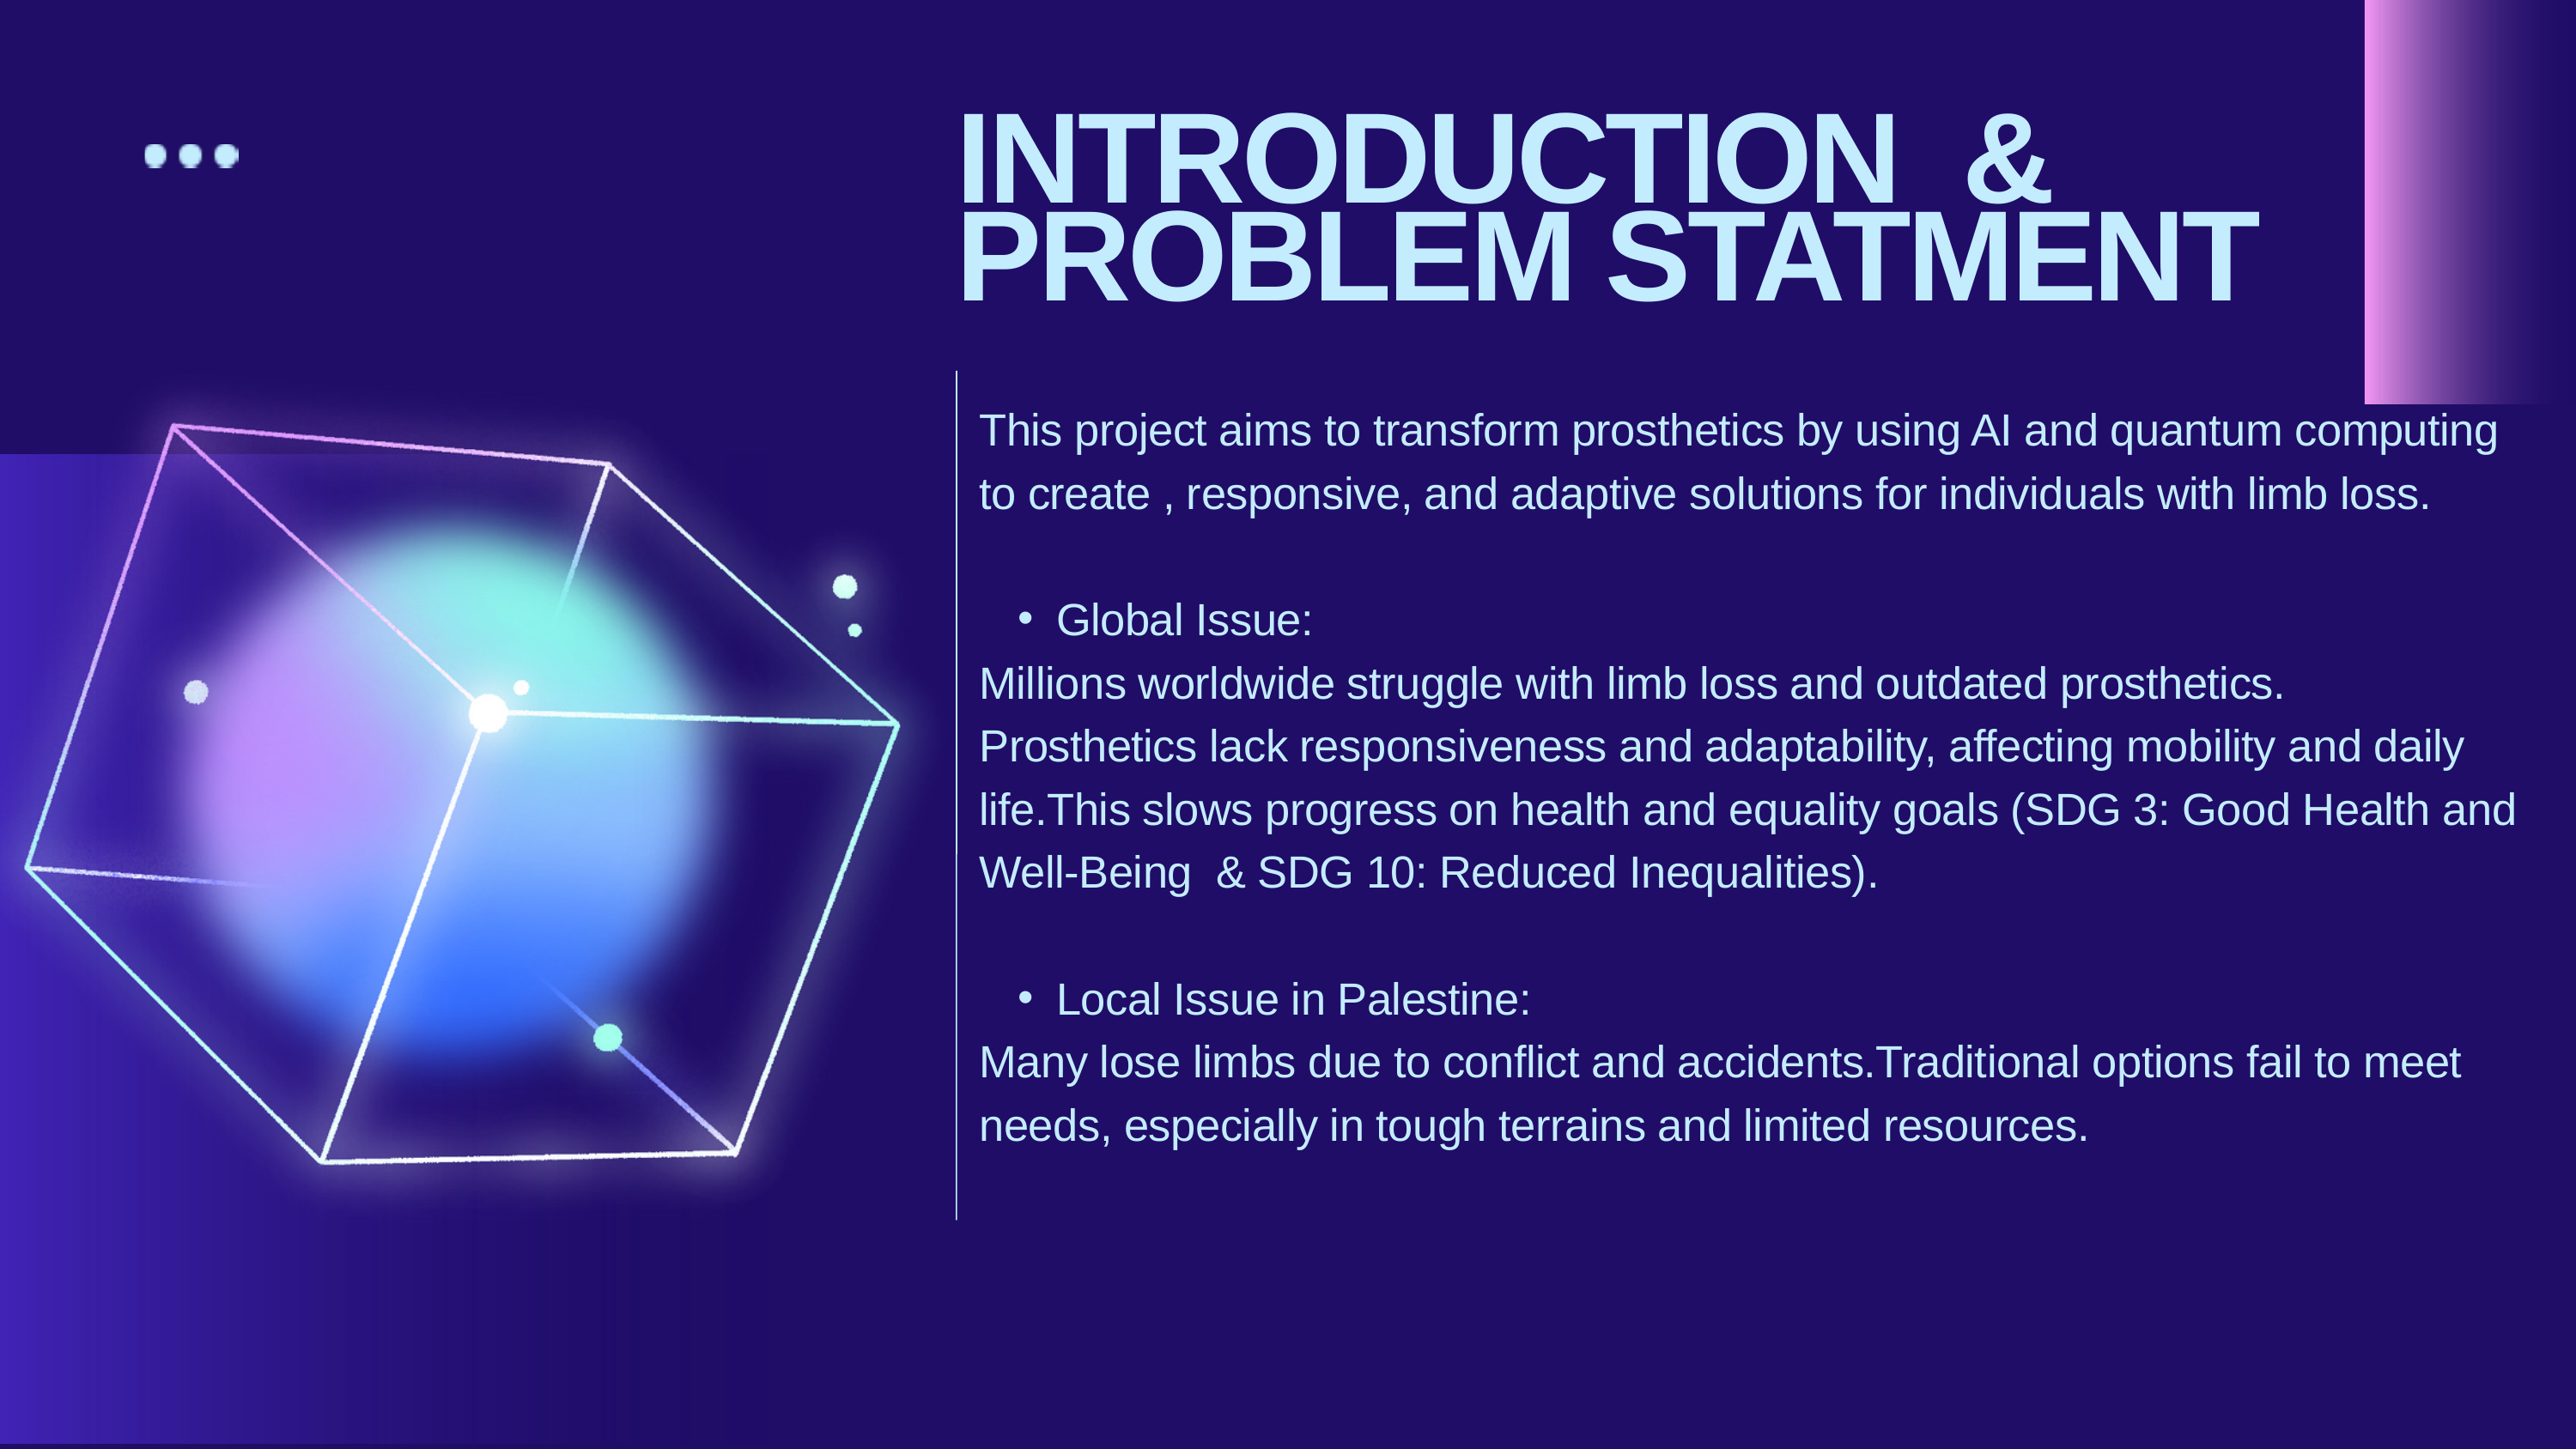

INTRODUCTION  & PROBLEM STATMENT

This project aims to transform prosthetics by using AI and quantum computing to create , responsive, and adaptive solutions for individuals with limb loss.

Global Issue:
Millions worldwide struggle with limb loss and outdated prosthetics.
Prosthetics lack responsiveness and adaptability, affecting mobility and daily life.This slows progress on health and equality goals (SDG 3: Good Health and Well-Being  & SDG 10: Reduced Inequalities).

Local Issue in Palestine:
Many lose limbs due to conflict and accidents.Traditional options fail to meet needs, especially in tough terrains and limited resources.